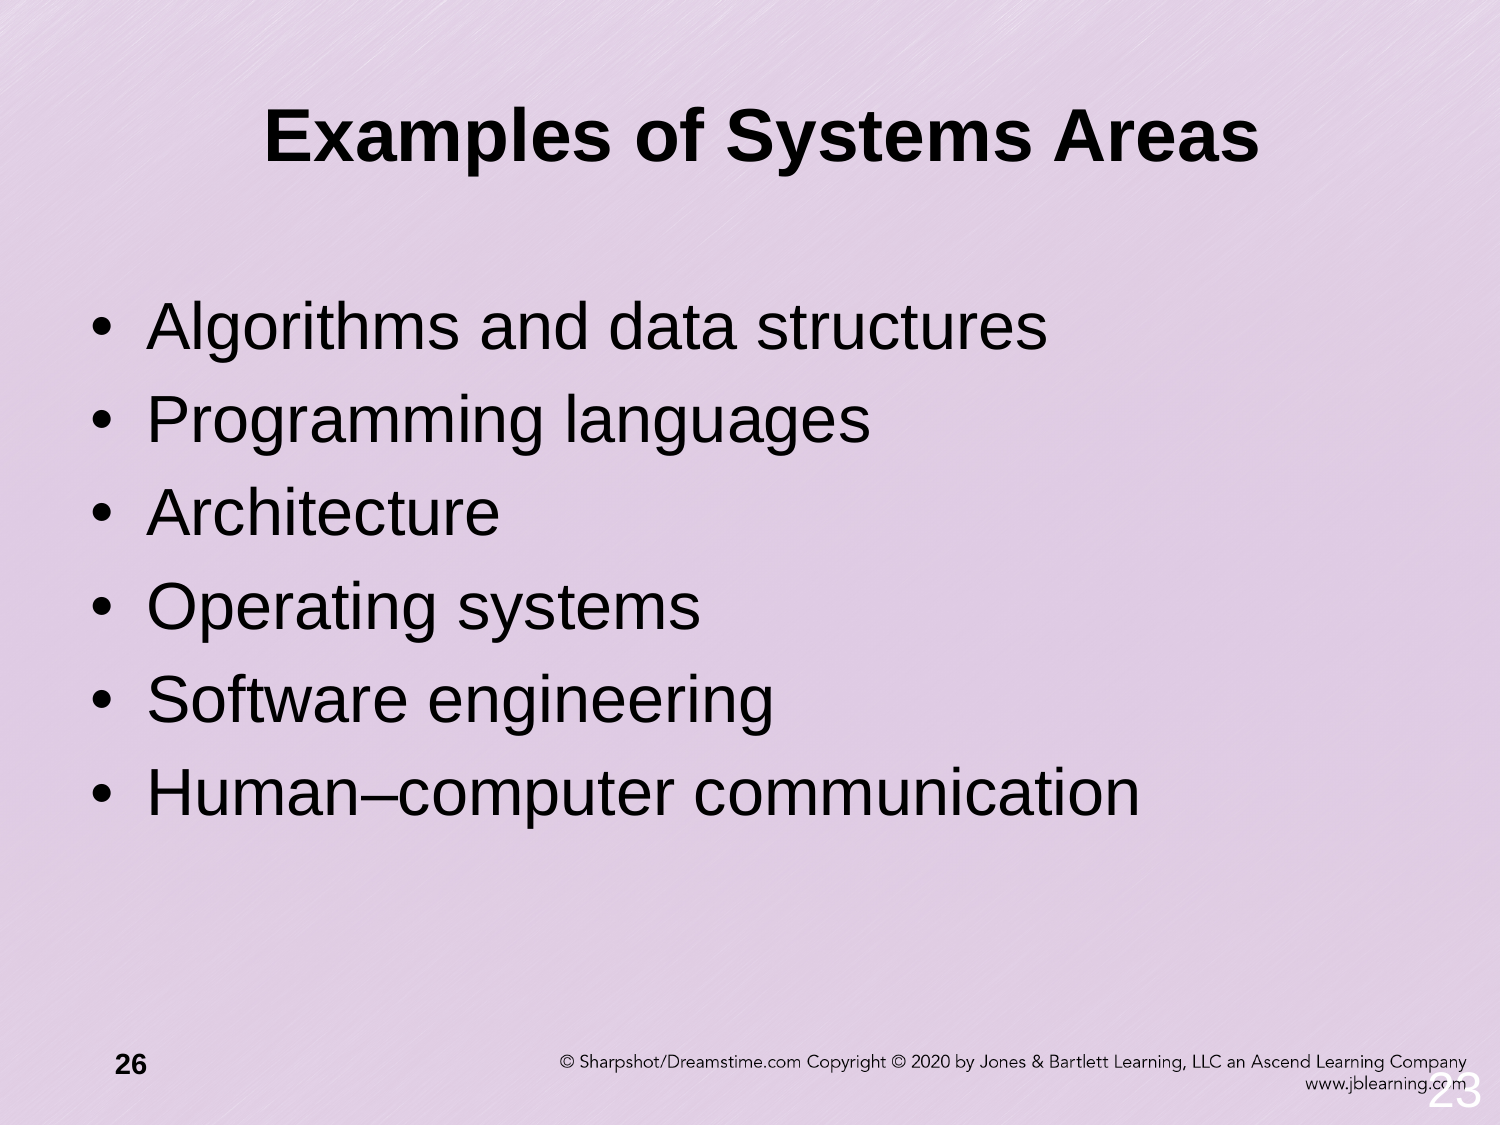

# Examples of Systems Areas
Algorithms and data structures
Programming languages
Architecture
Operating systems
Software engineering
Human–computer communication

26
23